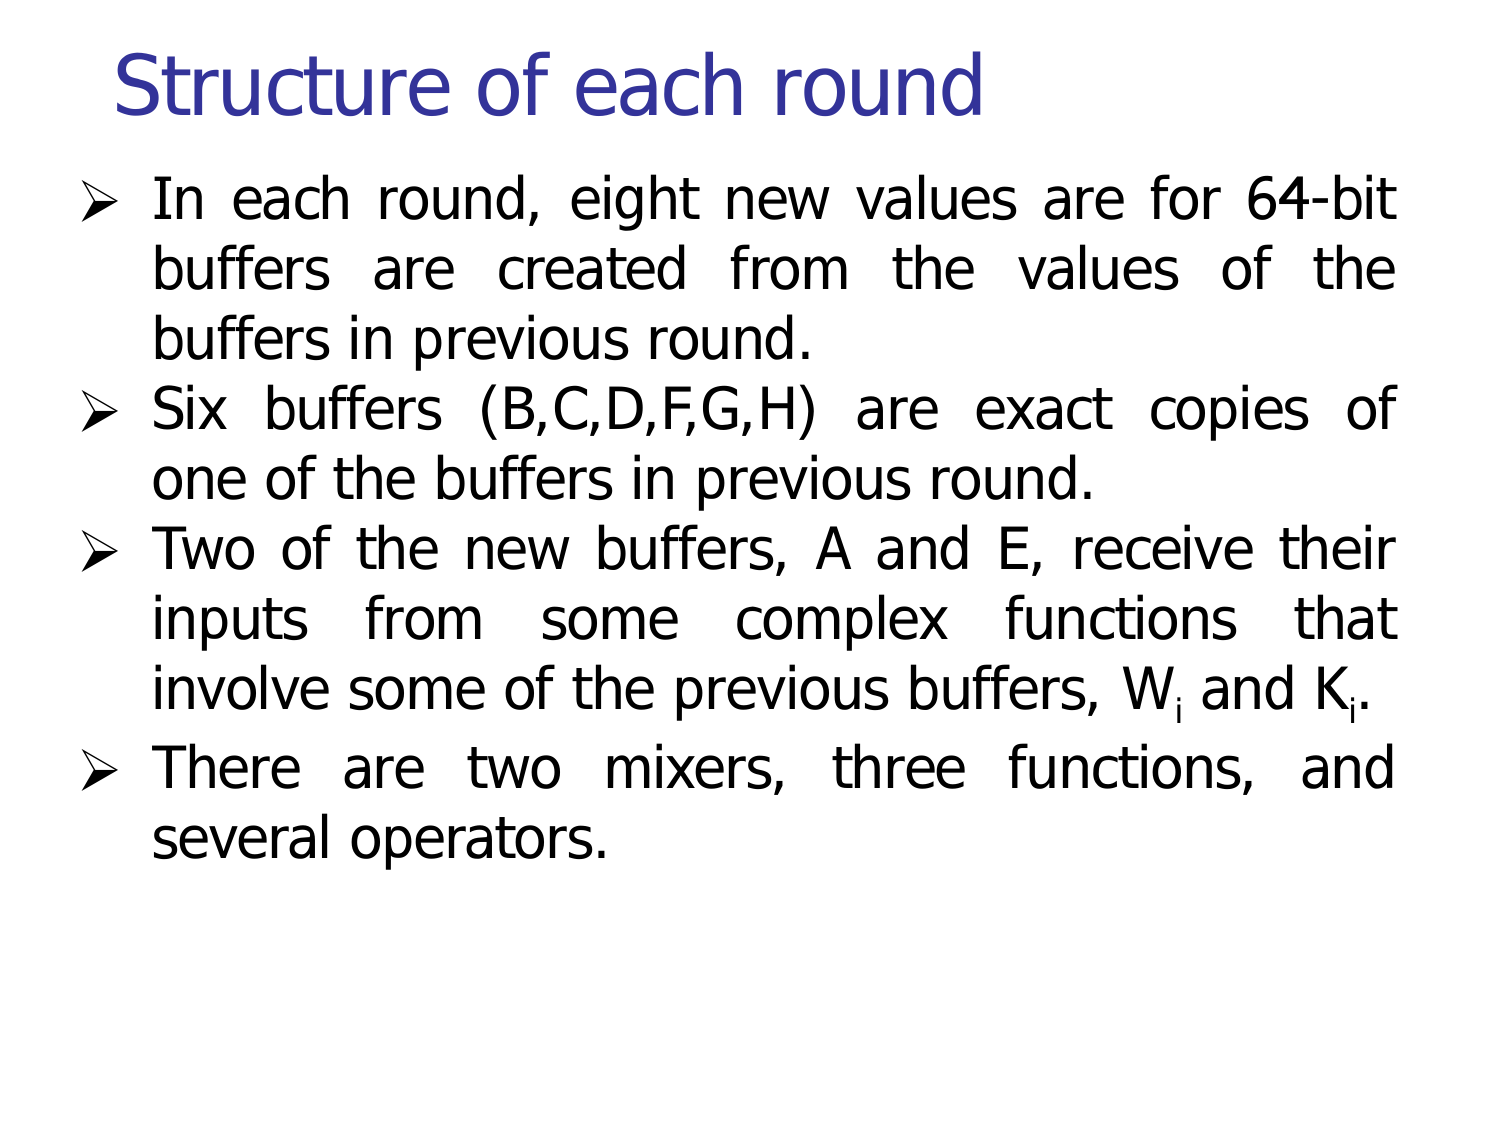

Structure of each round
In each round, eight new values are for 64-bit buffers are created from the values of the buffers in previous round.
Six buffers (B,C,D,F,G,H) are exact copies of one of the buffers in previous round.
Two of the new buffers, A and E, receive their inputs from some complex functions that involve some of the previous buffers, Wi and Ki.
There are two mixers, three functions, and several operators.